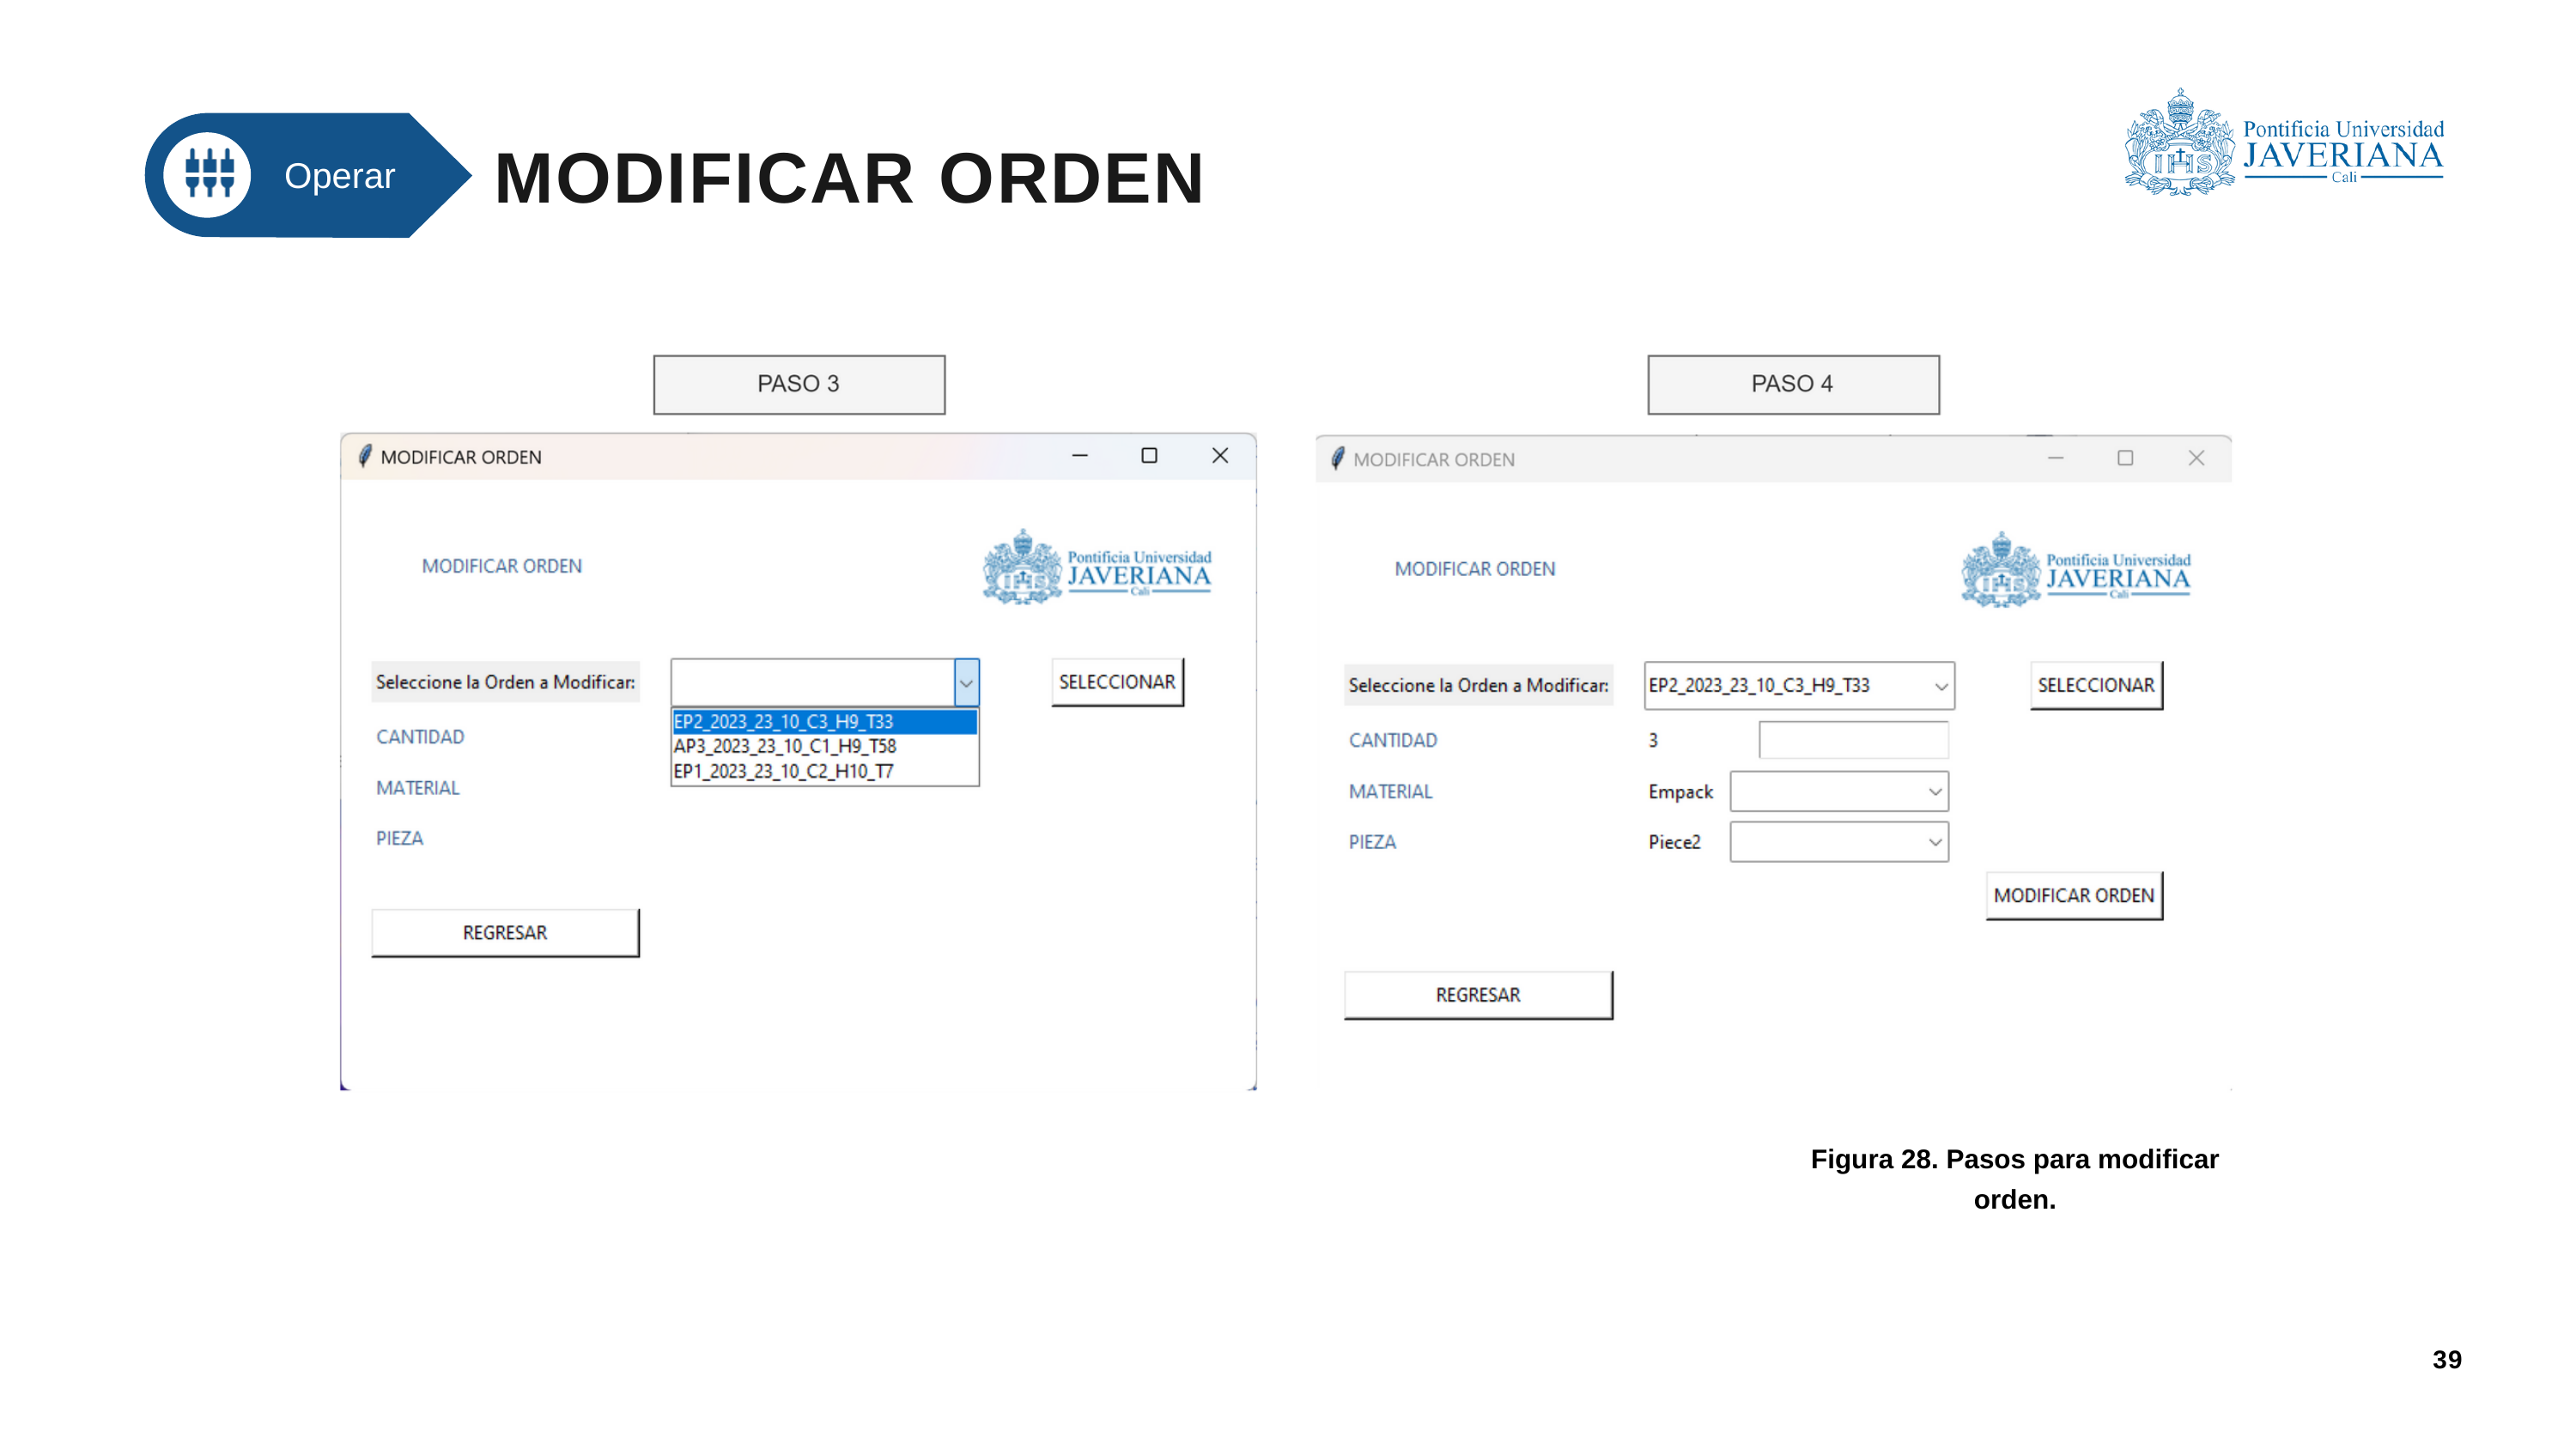

MODIFICAR ORDEN
Operar

Figura 28. Pasos para modificar orden.
39